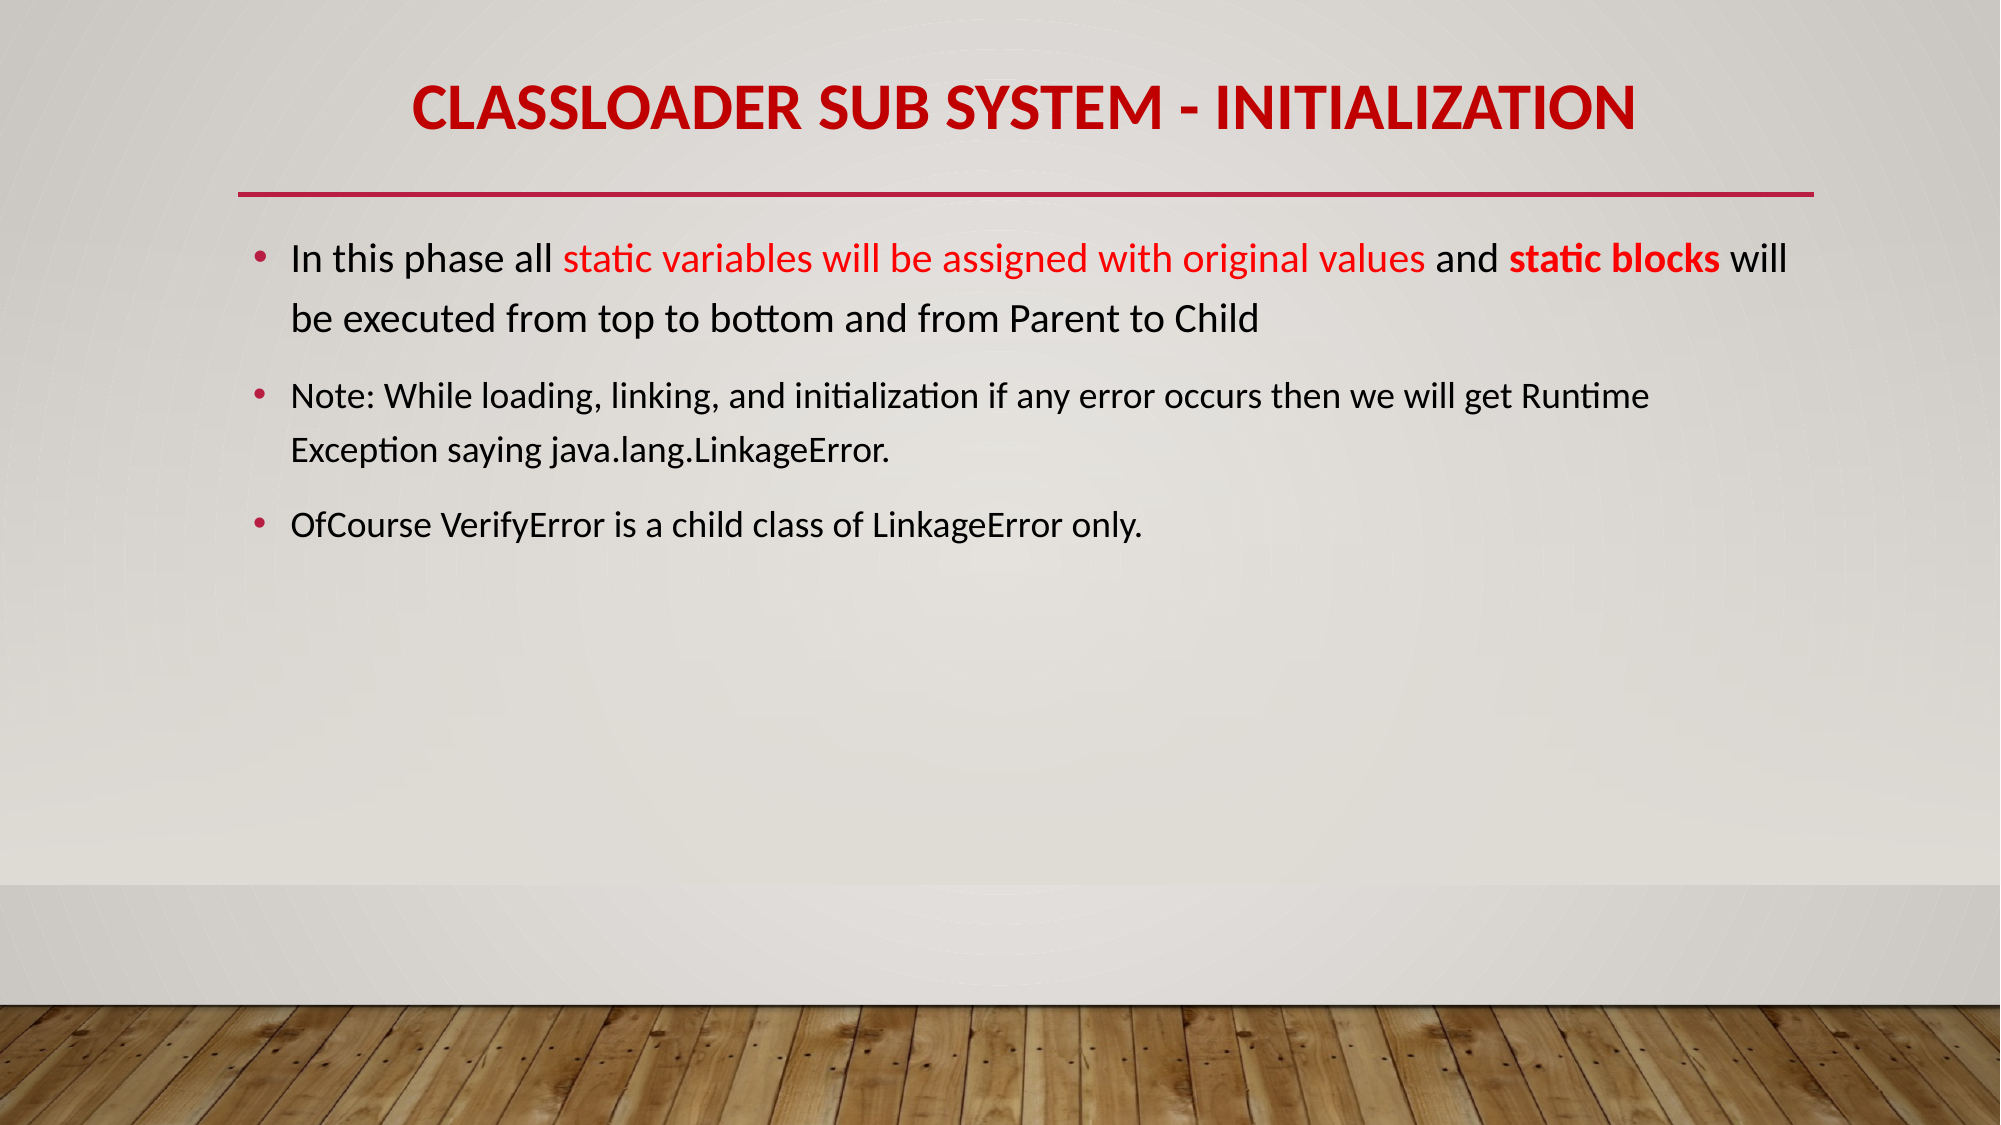

# ClassLoadeR Sub system - Initialization
In this phase all static variables will be assigned with original values and static blocks will be executed from top to bottom and from Parent to Child
Note: While loading, linking, and initialization if any error occurs then we will get Runtime Exception saying java.lang.LinkageError.
OfCourse VerifyError is a child class of LinkageError only.